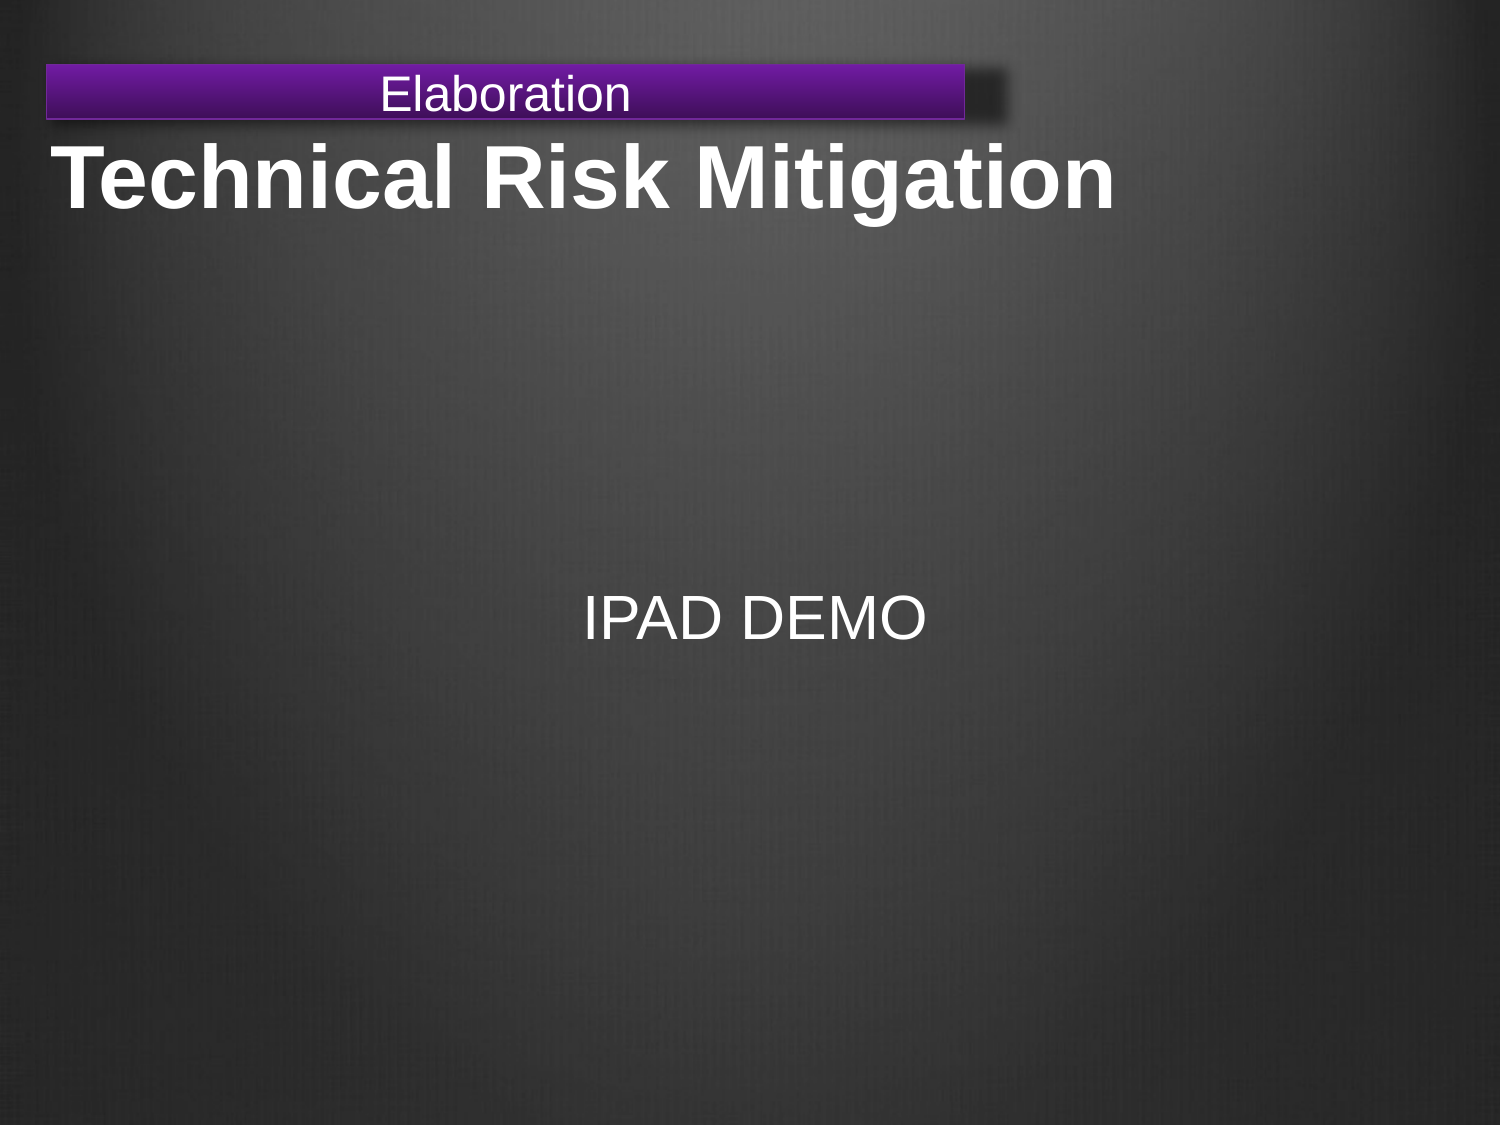

# Technical Risk Mitigation
Elaboration
IPAD DEMO